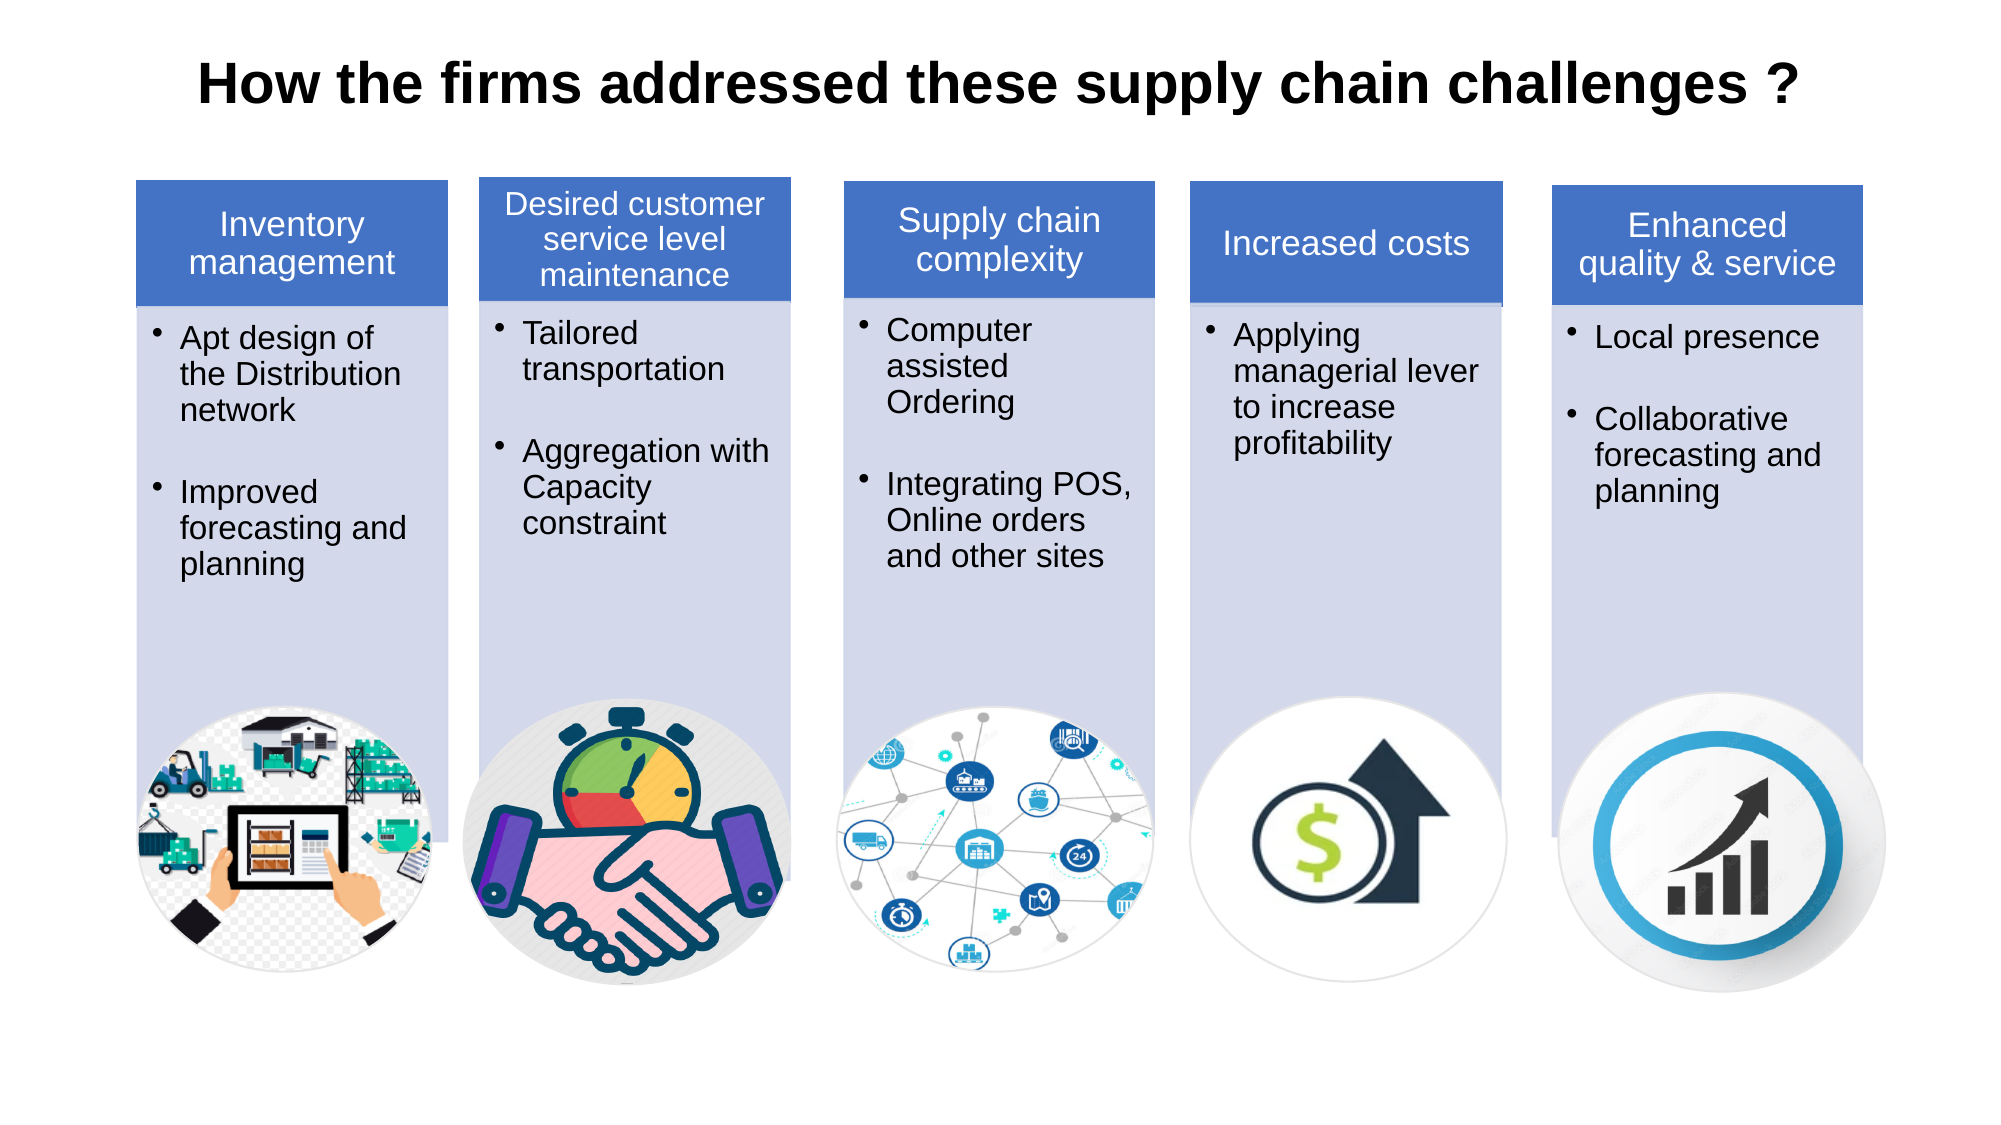

# How the firms addressed these supply chain challenges ?
Inventory management
Apt design of the Distribution network

Improved forecasting and planning
Desired customer service level maintenance
Tailored transportation

Aggregation with Capacity constraint
Supply chain complexity
Computer assisted Ordering

Integrating POS, Online orders and other sites
Increased costs
Applying managerial lever to increase profitability
Enhanced quality & service
Local presence

Collaborative forecasting and planning